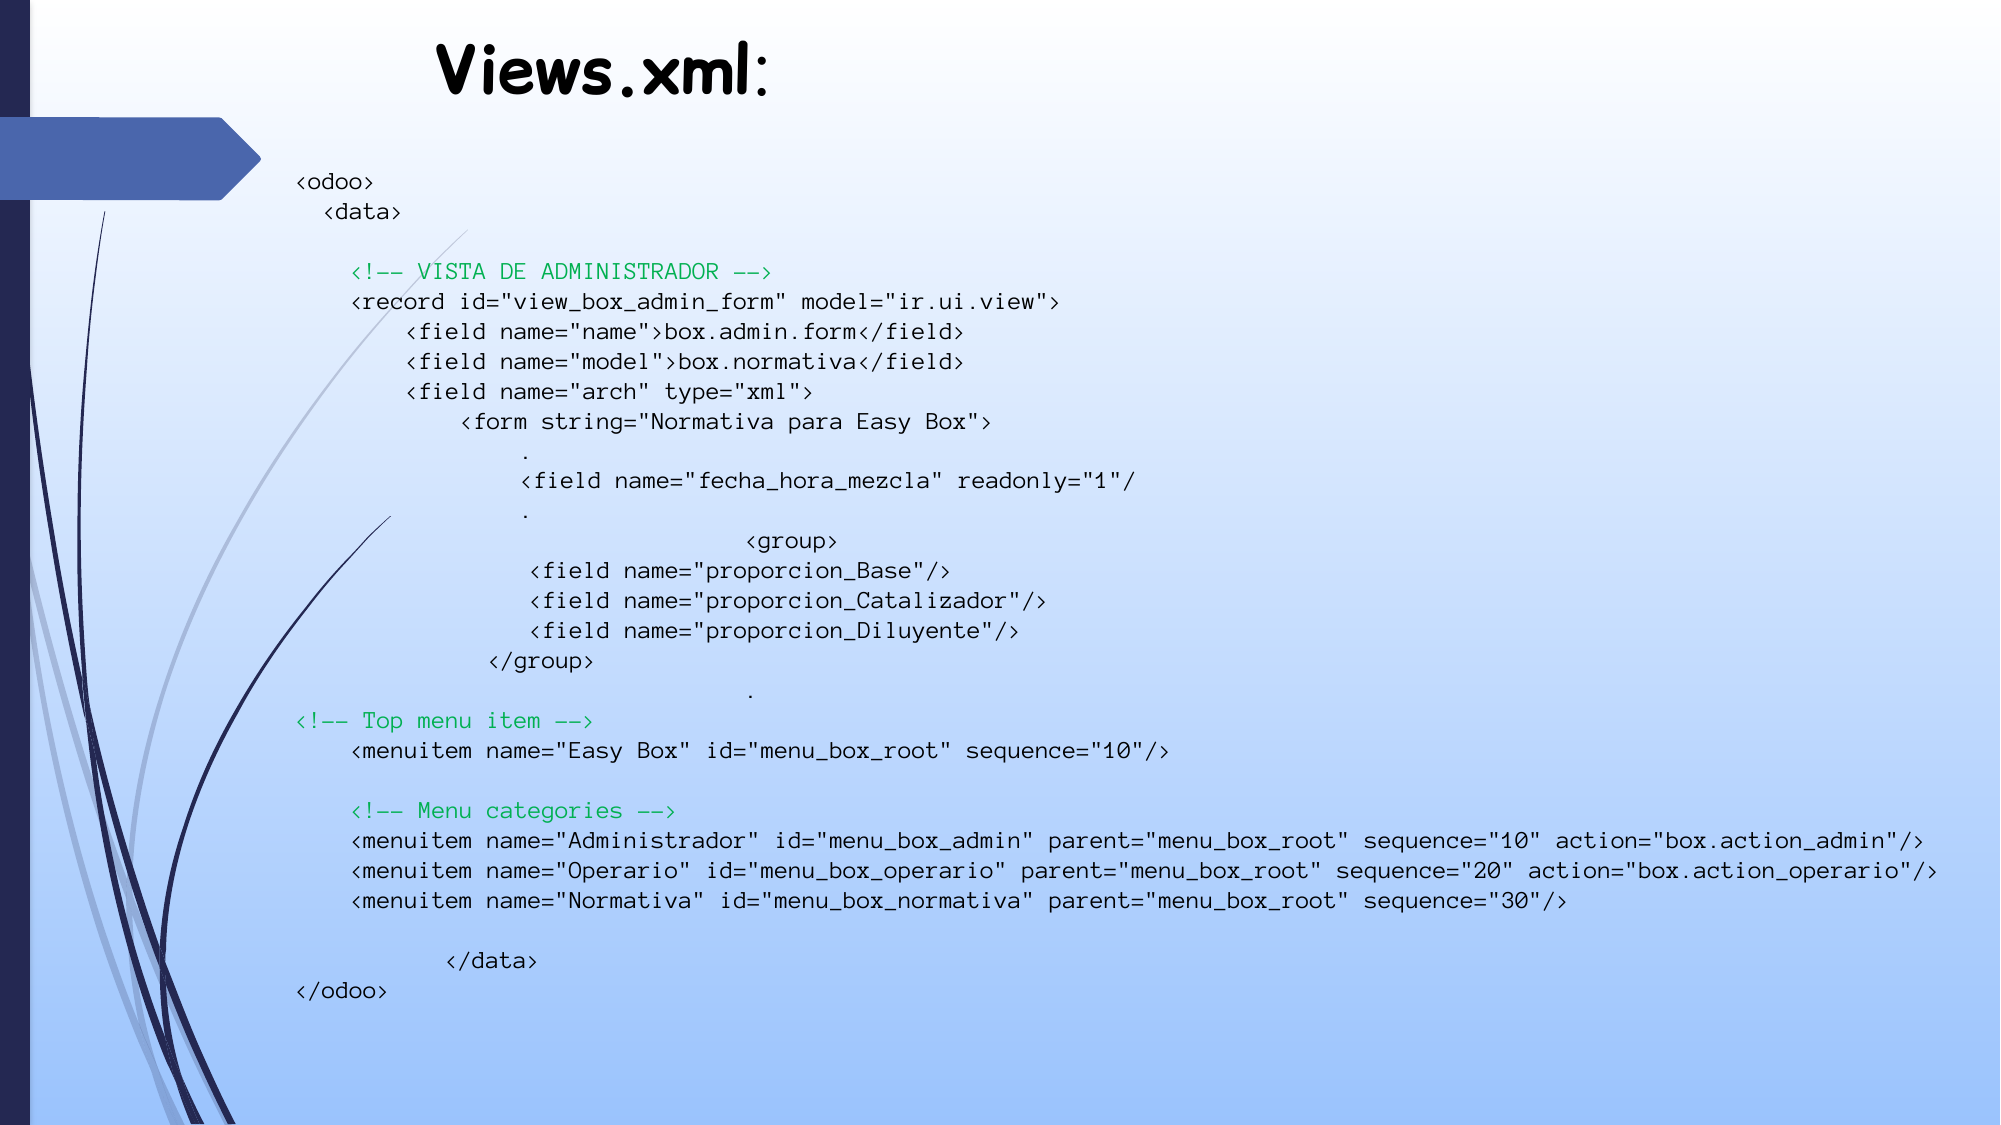

Views.xml:
<odoo>
  <data>
    <!-- VISTA DE ADMINISTRADOR -->
    <record id="view_box_admin_form" model="ir.ui.view">
        <field name="name">box.admin.form</field>
        <field name="model">box.normativa</field>
        <field name="arch" type="xml">
            <form string="Normativa para Easy Box">
.
<field name="fecha_hora_mezcla" readonly="1"/
.
			<group>
                 <field name="proporcion_Base"/>
                 <field name="proporcion_Catalizador"/>
                 <field name="proporcion_Diluyente"/>
              </group>
			.
<!-- Top menu item -->
    <menuitem name="Easy Box" id="menu_box_root" sequence="10"/>
    <!-- Menu categories -->
    <menuitem name="Administrador" id="menu_box_admin" parent="menu_box_root" sequence="10" action="box.action_admin"/>
    <menuitem name="Operario" id="menu_box_operario" parent="menu_box_root" sequence="20" action="box.action_operario"/>
    <menuitem name="Normativa" id="menu_box_normativa" parent="menu_box_root" sequence="30"/>

	</data>
</odoo>